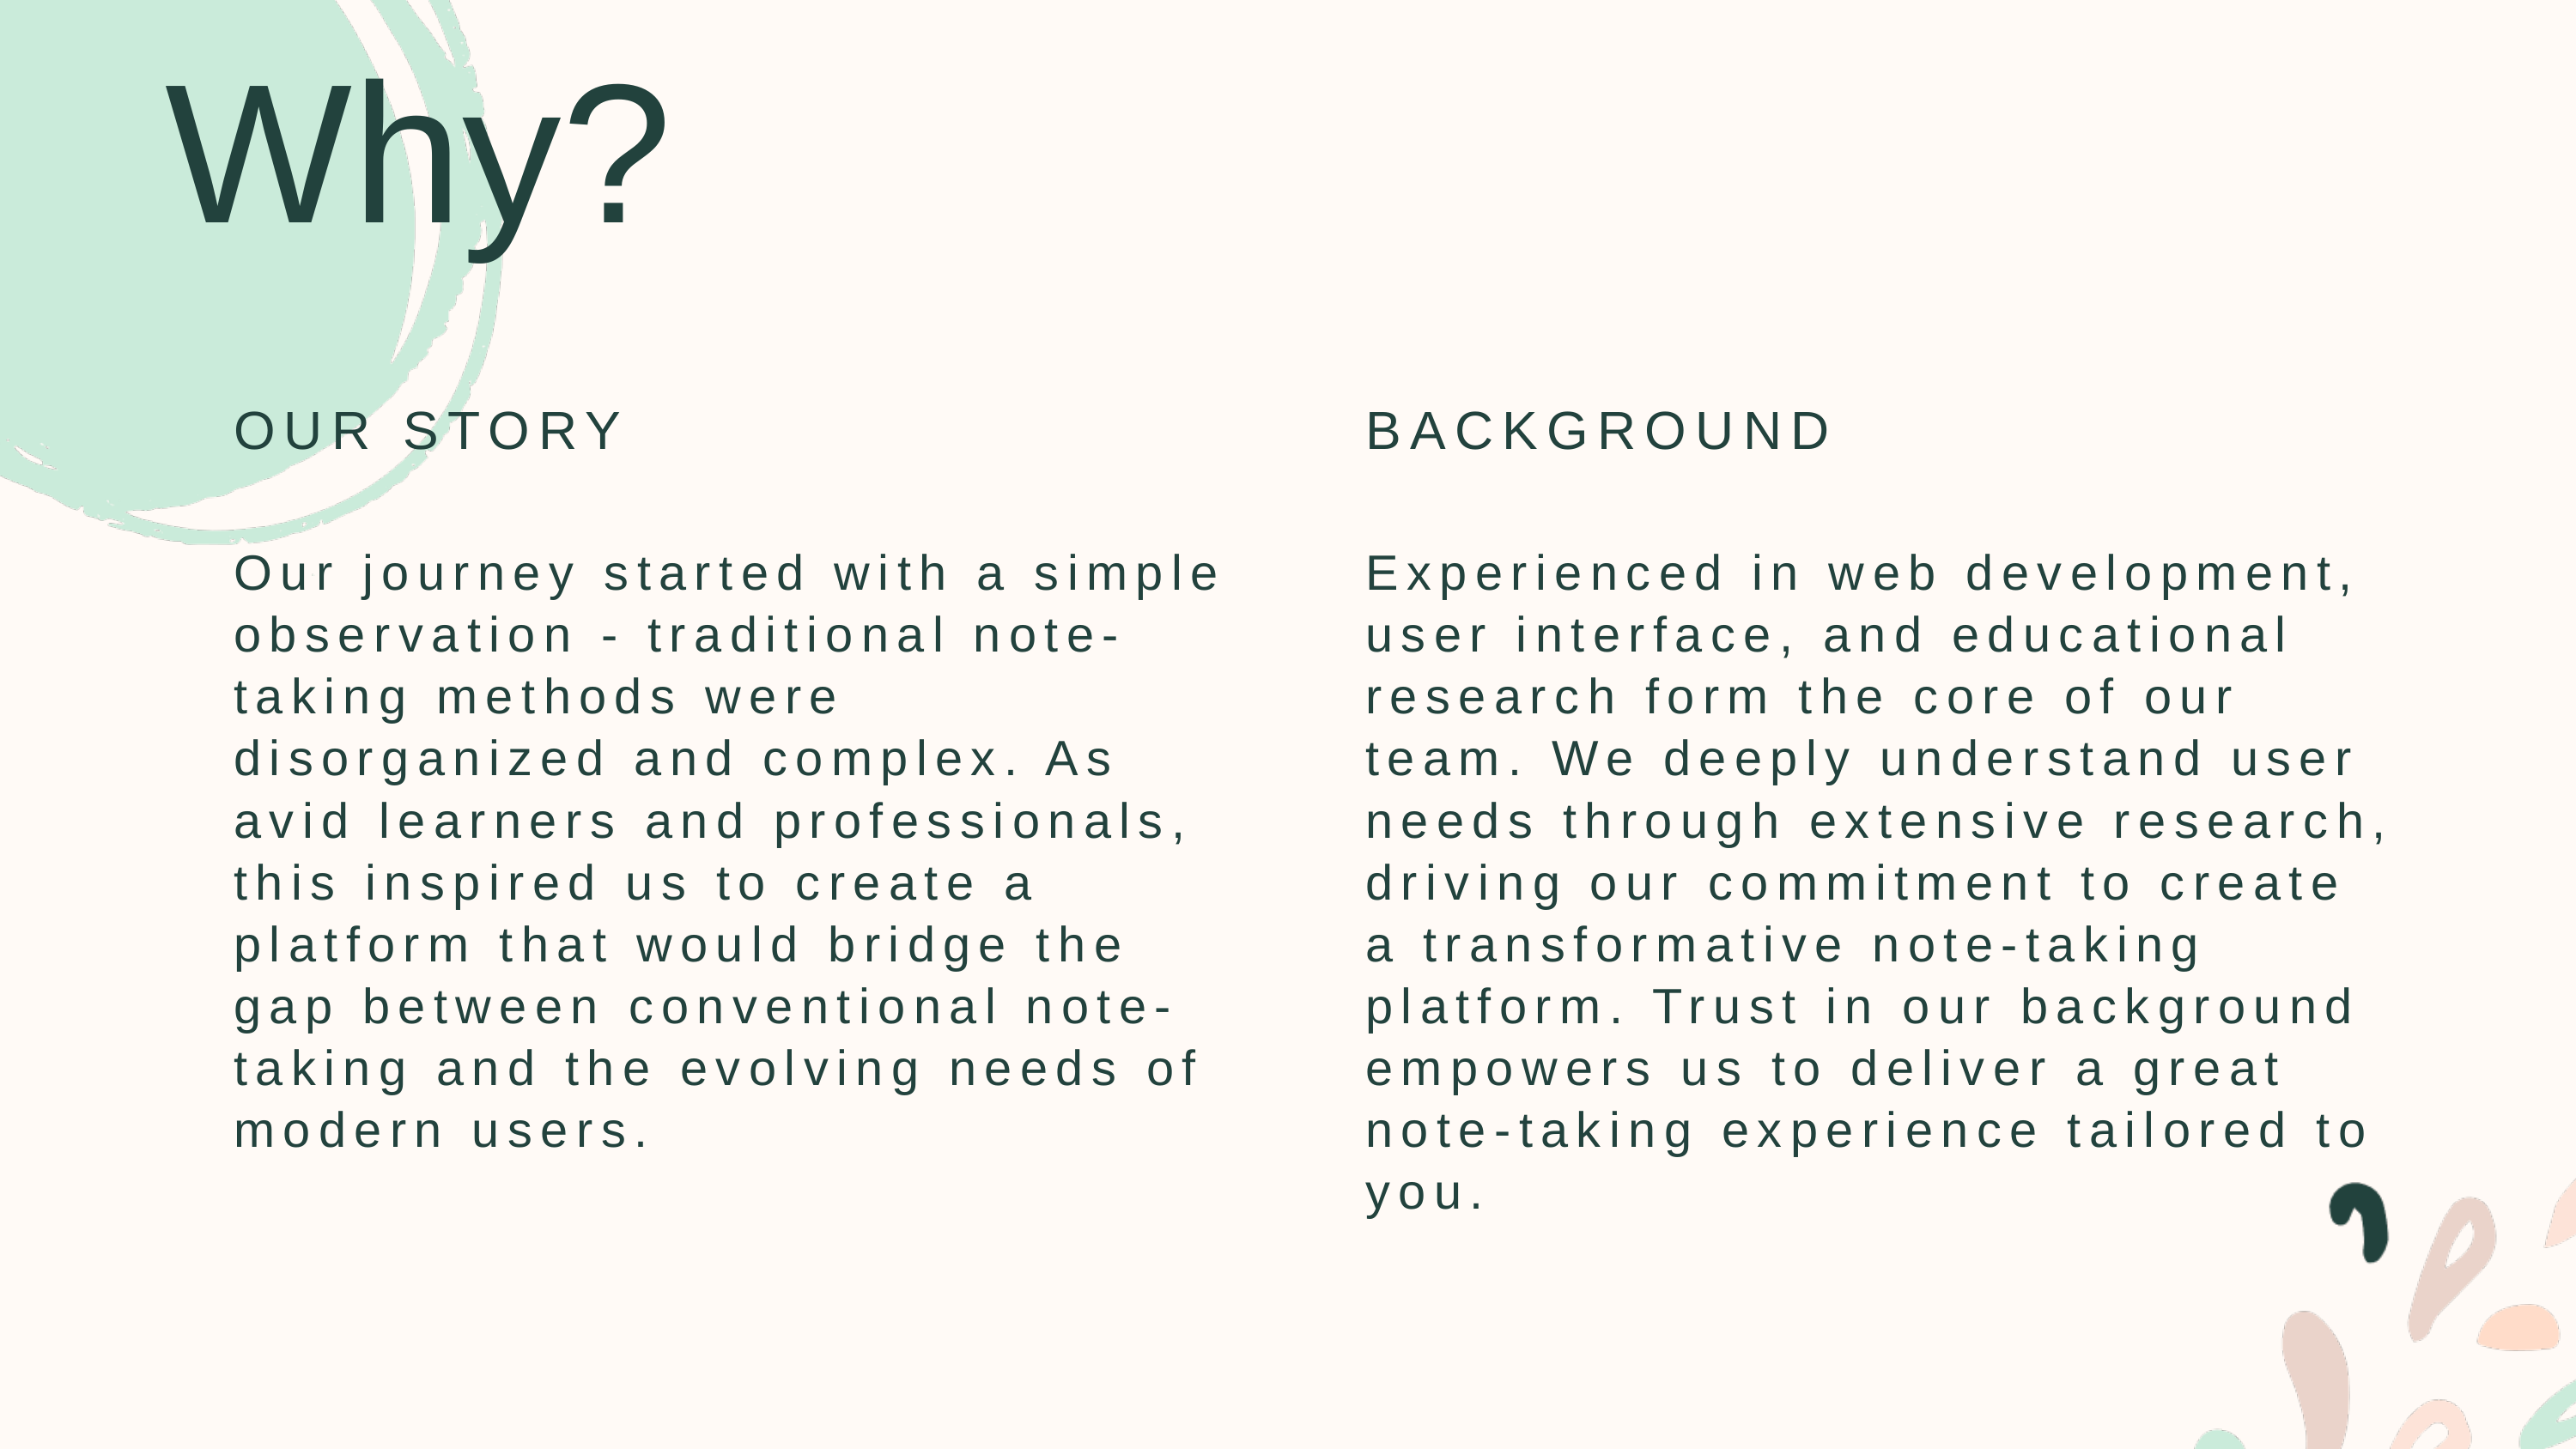

Why?
OUR STORY
BACKGROUND
Our journey started with a simple observation - traditional note-taking methods were disorganized and complex. As avid learners and professionals, this inspired us to create a platform that would bridge the gap between conventional note-taking and the evolving needs of modern users.

Experienced in web development, user interface, and educational research form the core of our team. We deeply understand user needs through extensive research, driving our commitment to create a transformative note-taking platform. Trust in our background empowers us to deliver a great note-taking experience tailored to you.